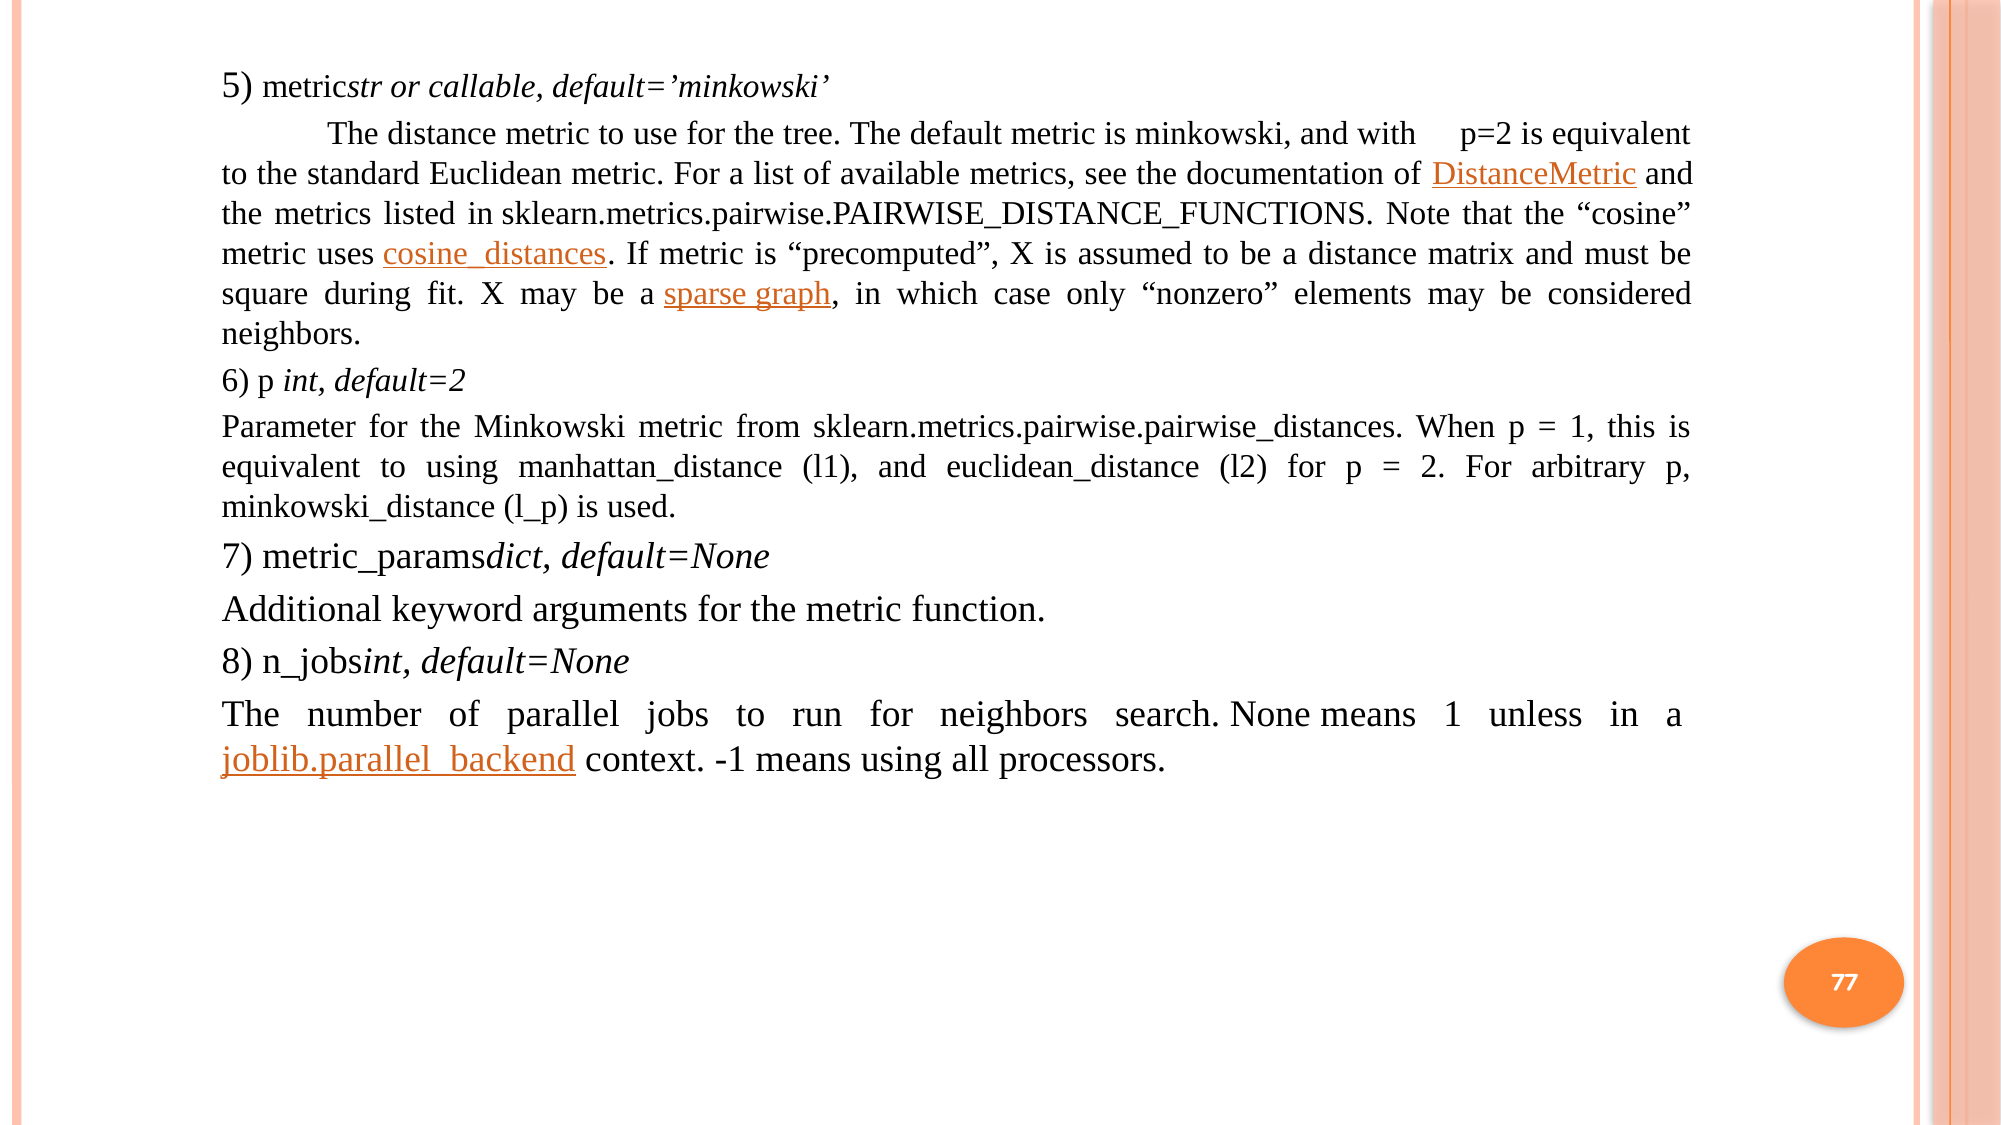

5) metricstr or callable, default=’minkowski’
            The distance metric to use for the tree. The default metric is minkowski, and with     p=2 is equivalent to the standard Euclidean metric. For a list of available metrics, see the documentation of DistanceMetric and the metrics listed in sklearn.metrics.pairwise.PAIRWISE_DISTANCE_FUNCTIONS. Note that the “cosine” metric uses cosine_distances. If metric is “precomputed”, X is assumed to be a distance matrix and must be square during fit. X may be a sparse graph, in which case only “nonzero” elements may be considered neighbors.
6) p int, default=2
Parameter for the Minkowski metric from sklearn.metrics.pairwise.pairwise_distances. When p = 1, this is equivalent to using manhattan_distance (l1), and euclidean_distance (l2) for p = 2. For arbitrary p, minkowski_distance (l_p) is used.
7) metric_paramsdict, default=None
Additional keyword arguments for the metric function.
8) n_jobsint, default=None
The number of parallel jobs to run for neighbors search. None means 1 unless in a joblib.parallel_backend context. -1 means using all processors.

77